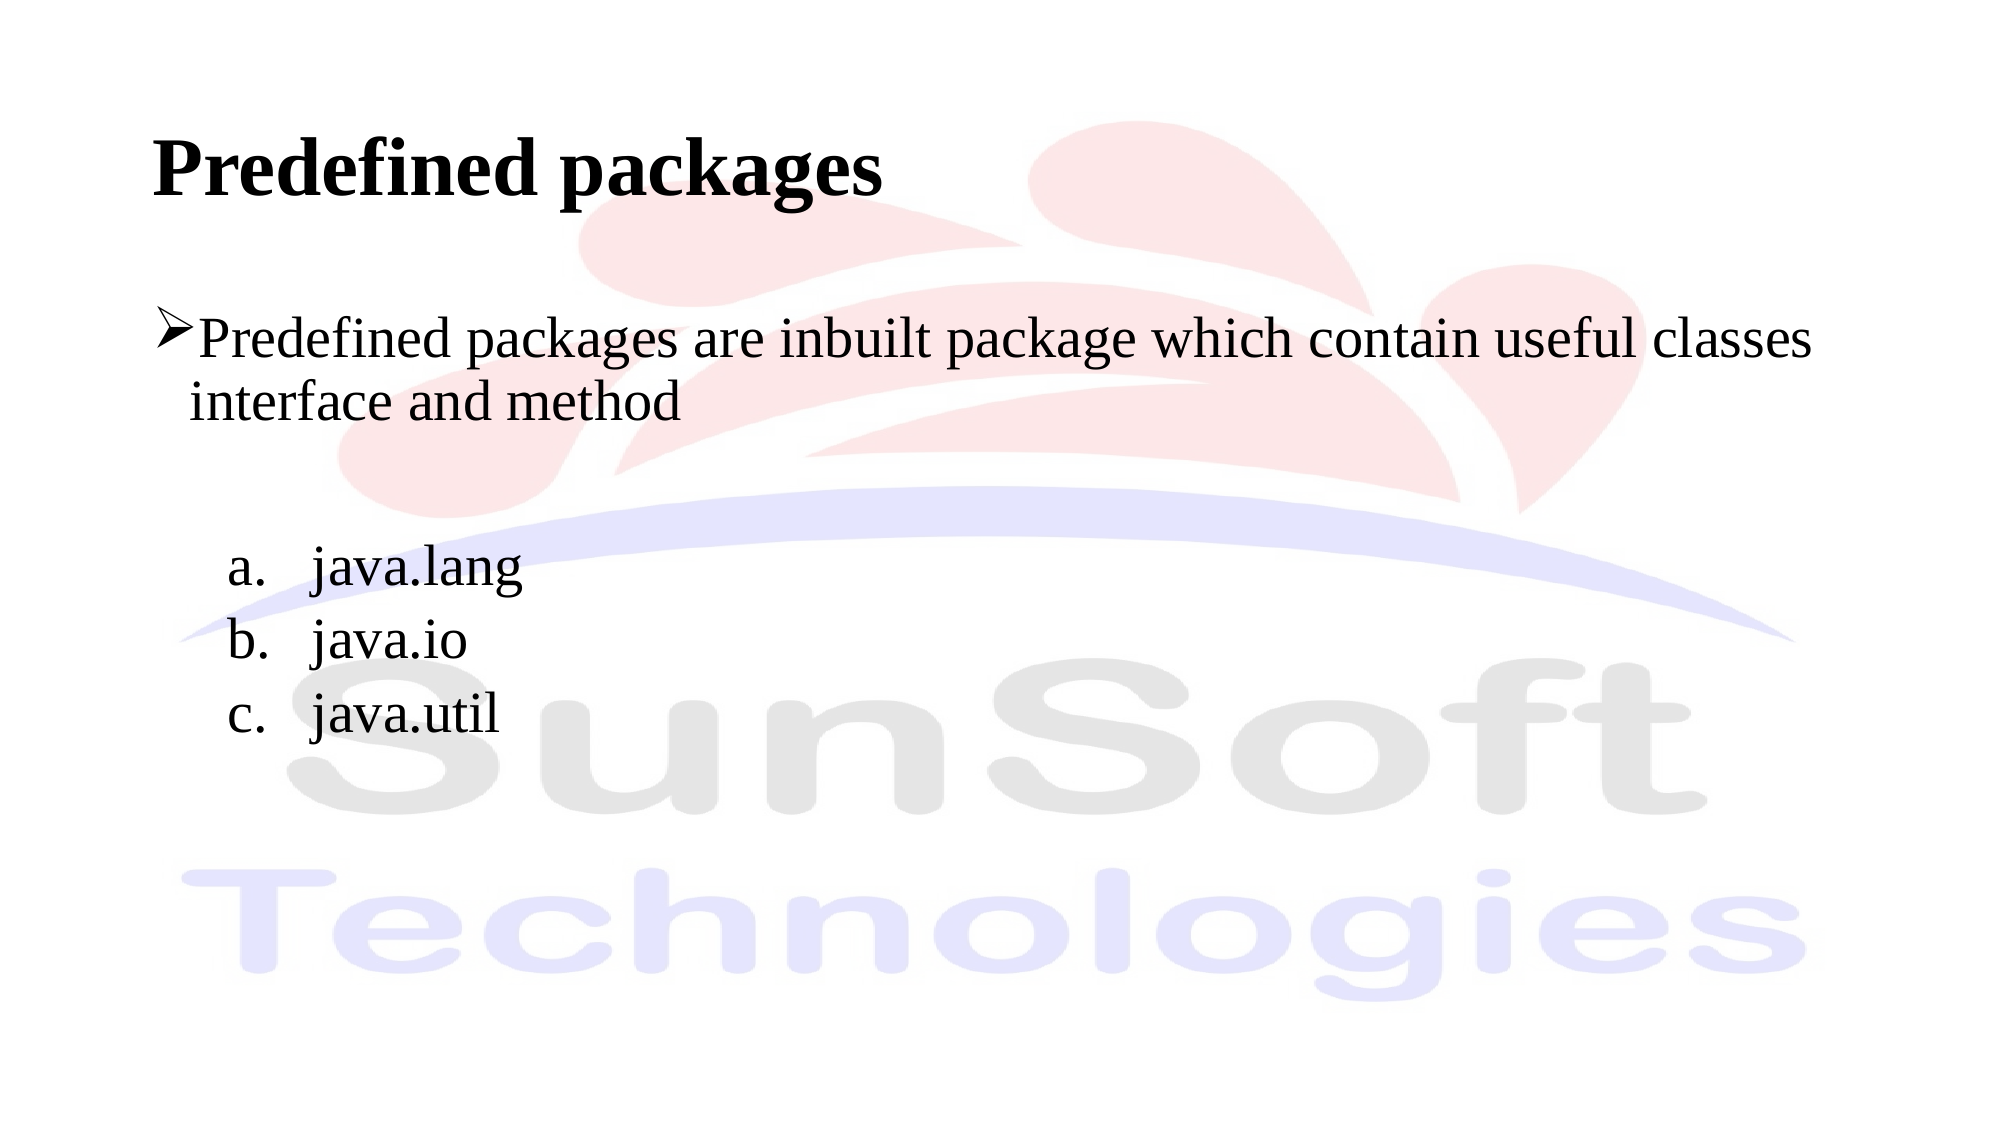

# Predefined packages
Predefined packages are inbuilt package which contain useful classes interface and method

java.lang
java.io
java.util